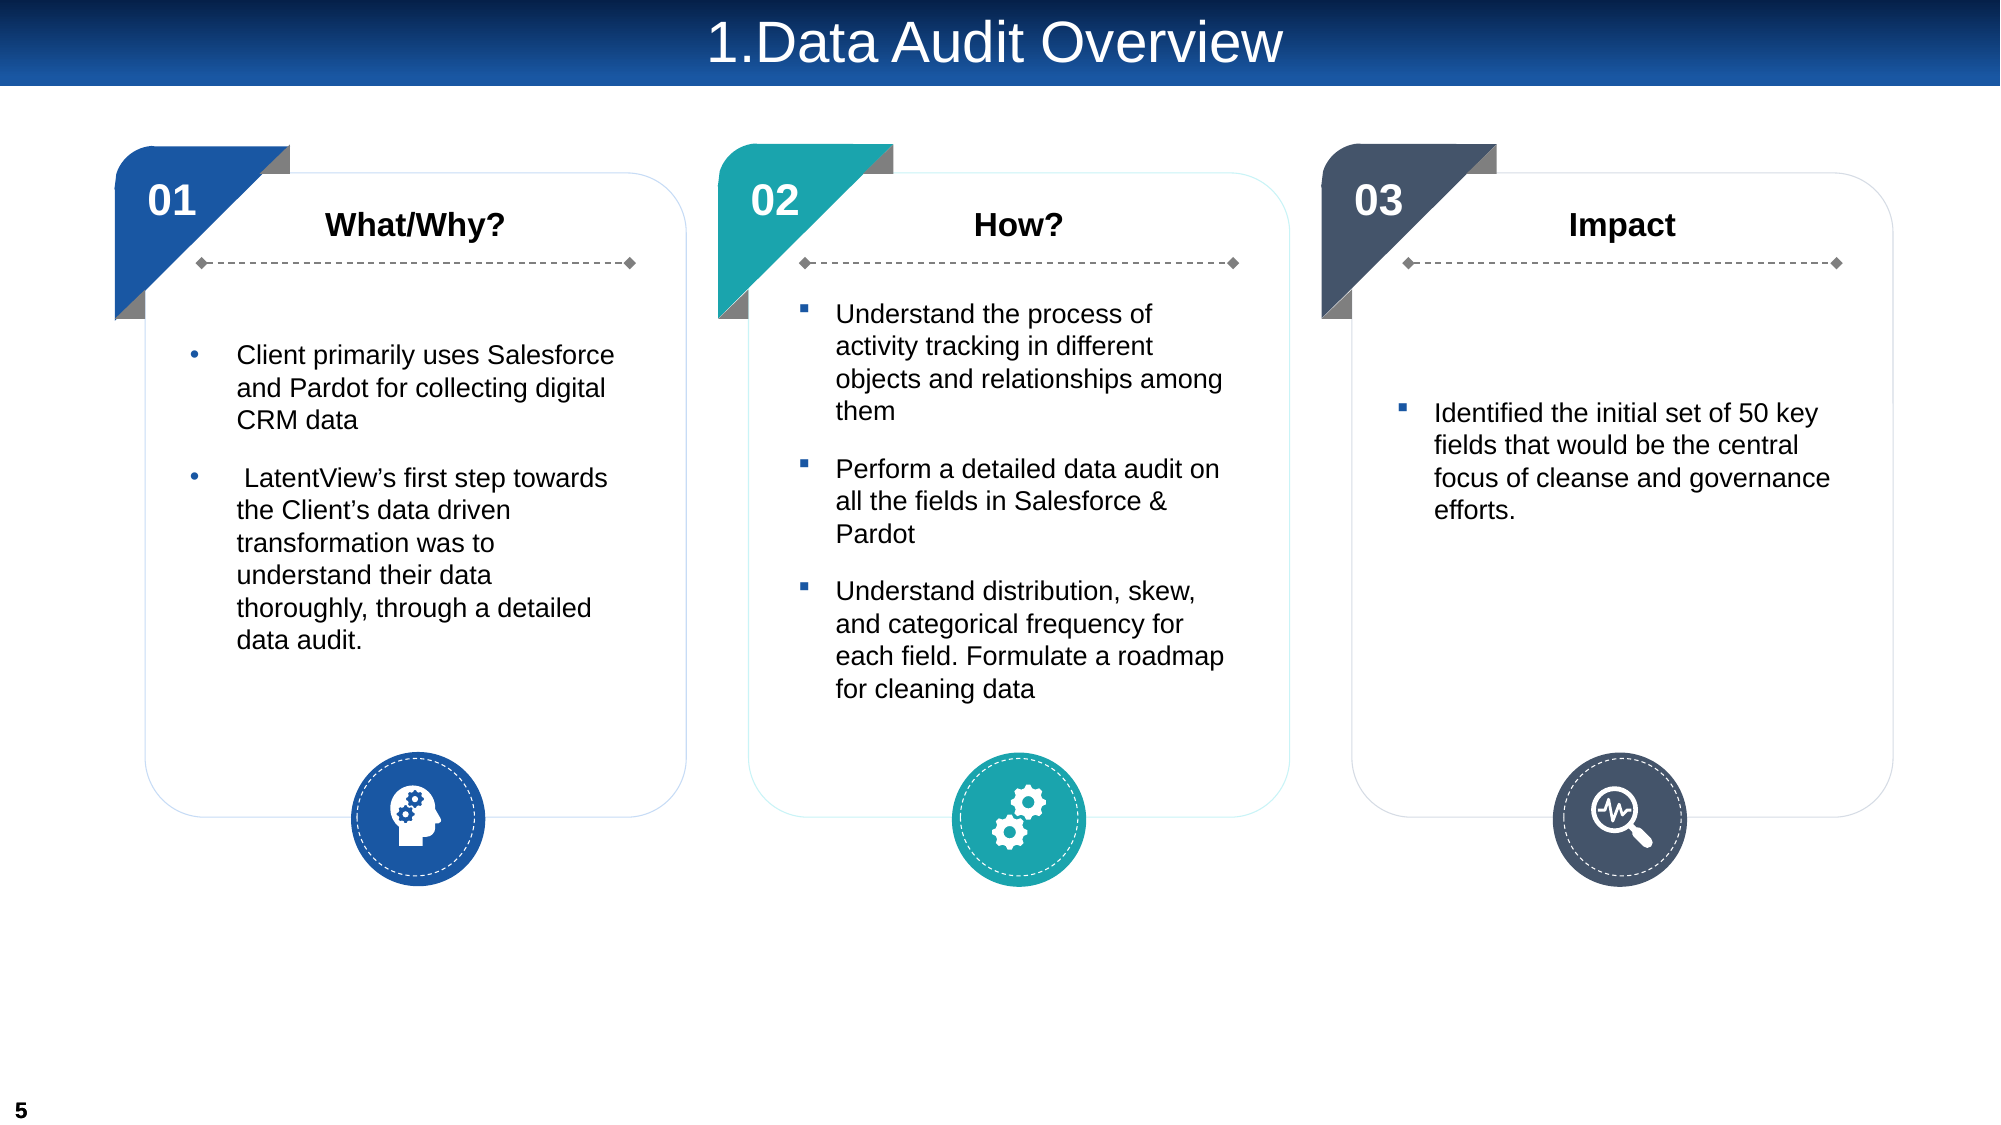

# 1.Data Audit Overview

01

02

03

What/Why?
How?
Impact
Understand the process of activity tracking in different objects and relationships among them
Perform a detailed data audit on all the fields in Salesforce & Pardot
Understand distribution, skew, and categorical frequency for each field. Formulate a roadmap for cleaning data

Client primarily uses Salesforce and Pardot for collecting digital CRM data
 LatentView’s first step towards the Client’s data driven transformation was to understand their data thoroughly, through a detailed data audit.

Identified the initial set of 50 key fields that would be the central focus of cleanse and governance efforts.